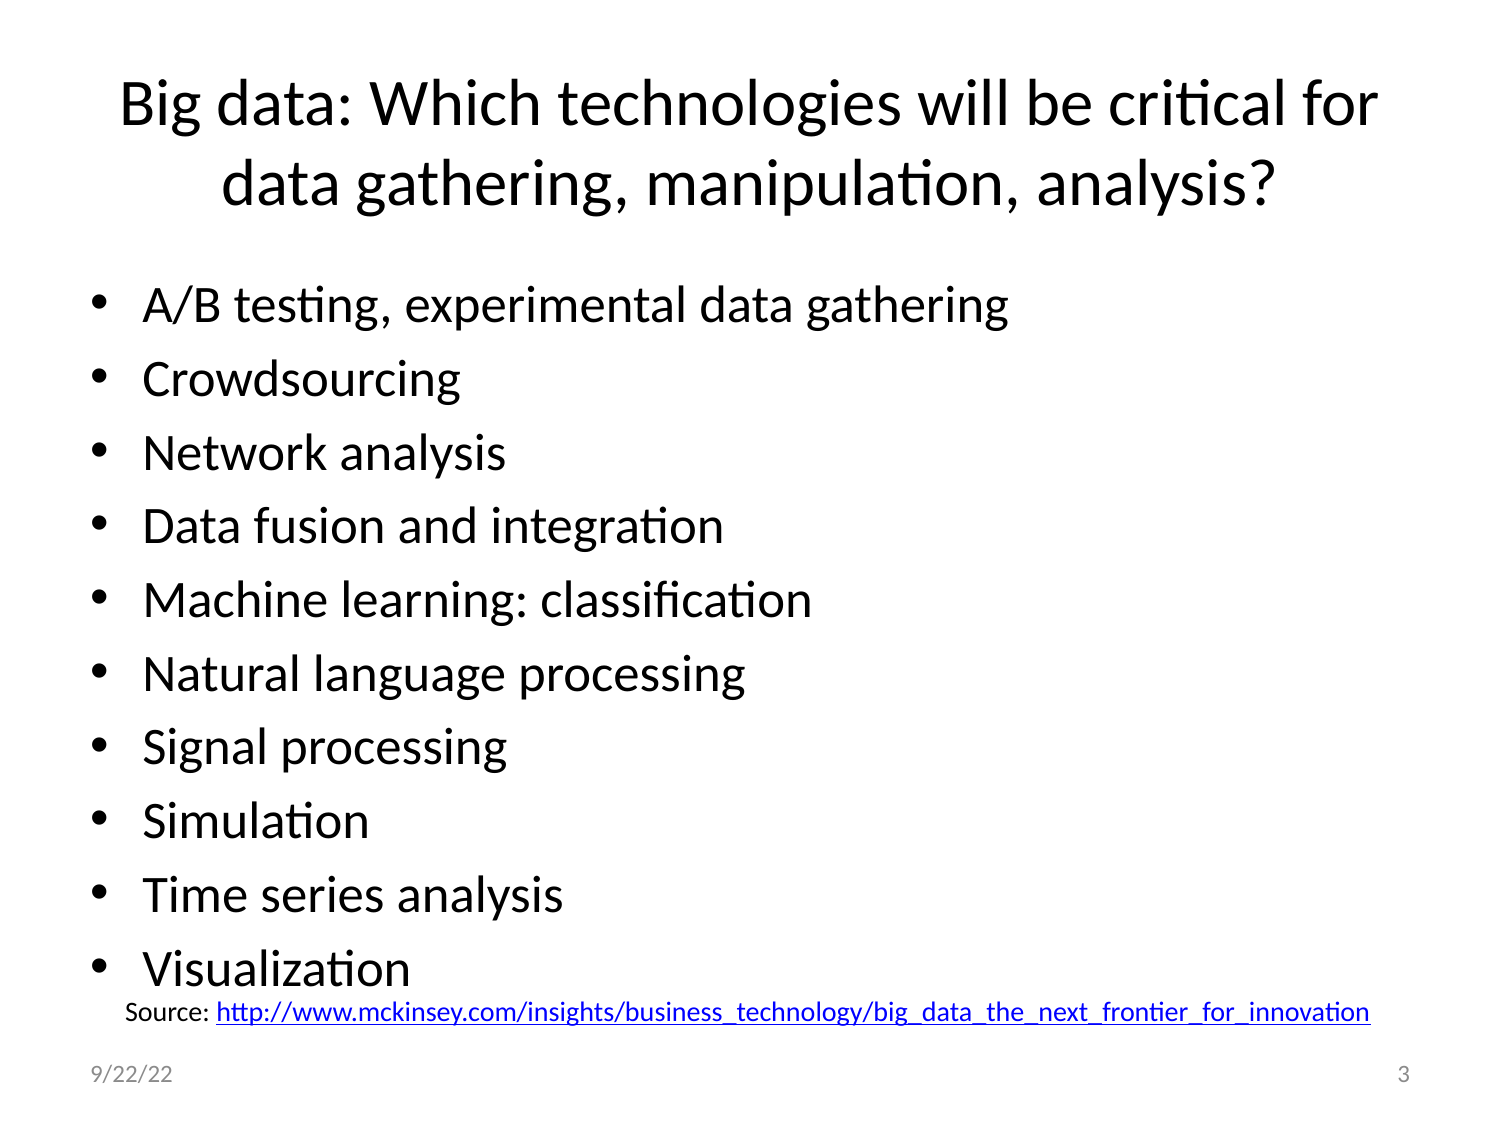

# Big data: Which technologies will be critical for data gathering, manipulation, analysis?
A/B testing, experimental data gathering
Crowdsourcing
Network analysis
Data fusion and integration
Machine learning: classification
Natural language processing
Signal processing
Simulation
Time series analysis
Visualization

Source: http://www.mckinsey.com/insights/business_technology/big_data_the_next_frontier_for_innovation
9/22/22
3